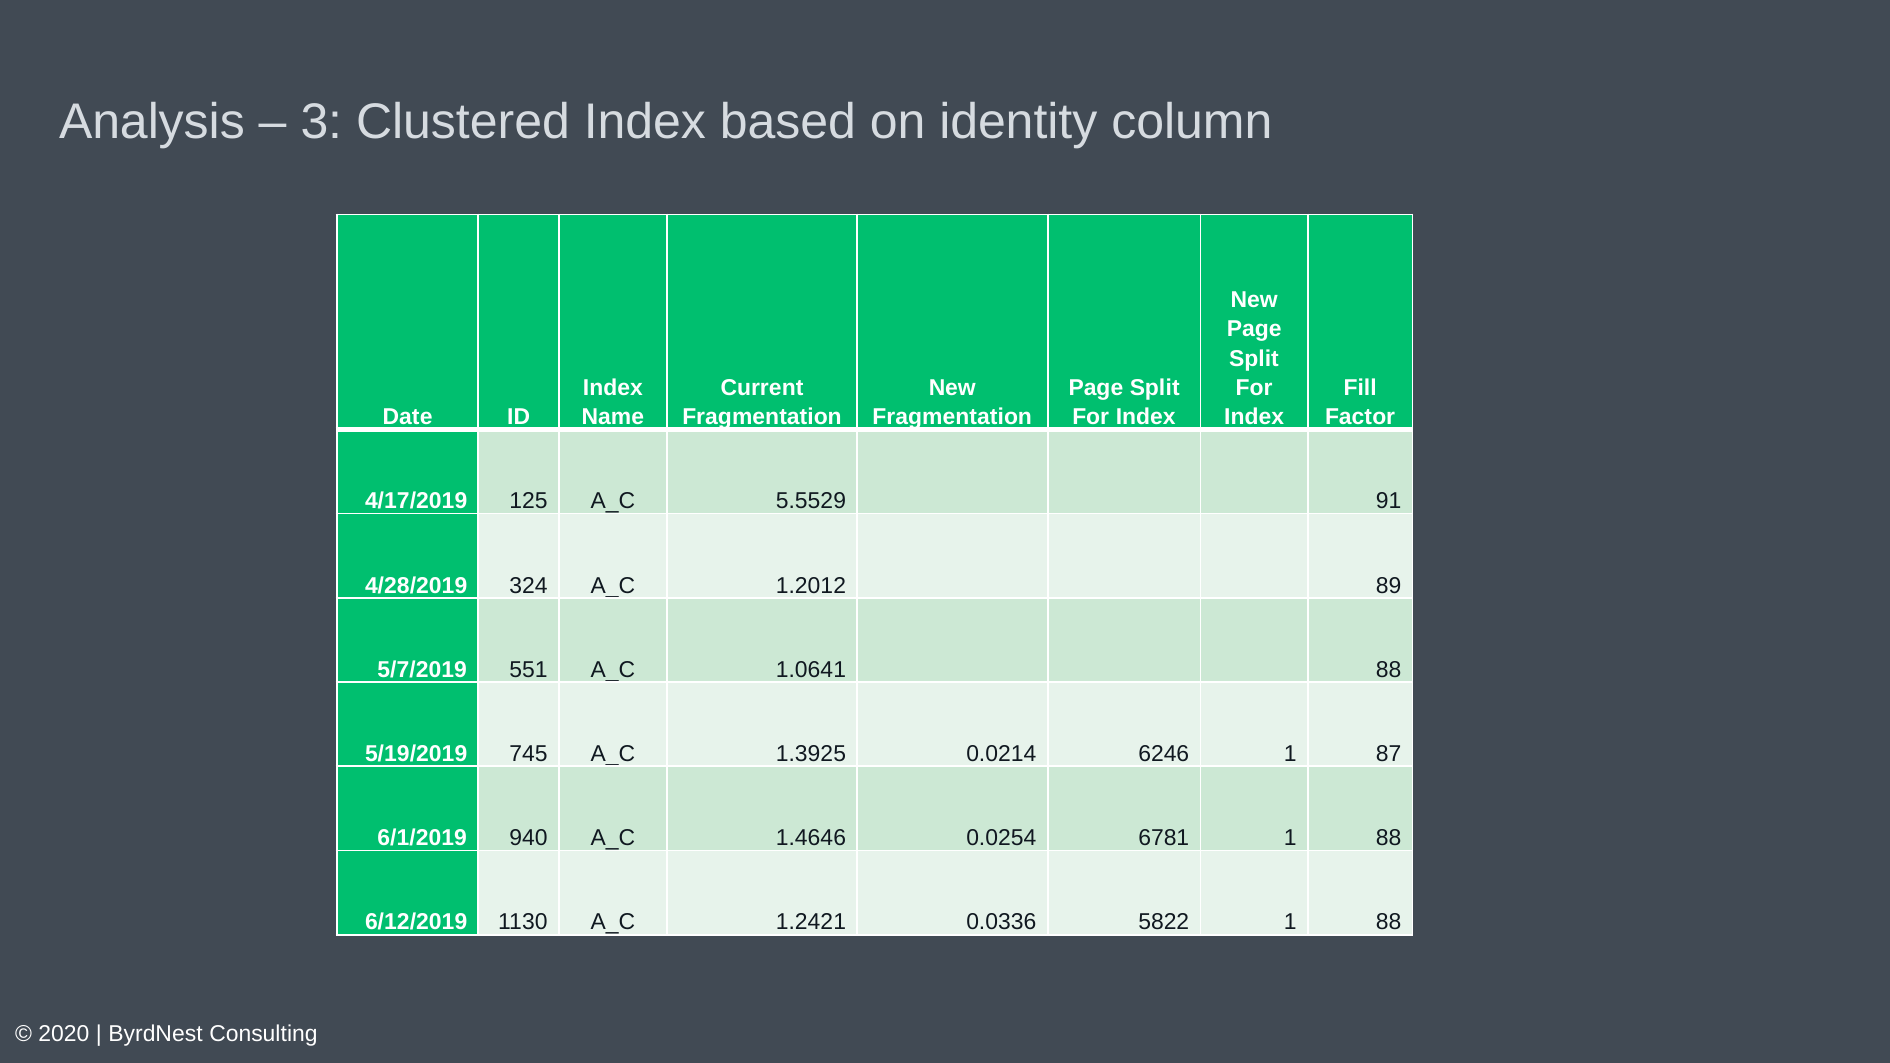

# Analysis – 3: Clustered Index based on identity column
| Date | ID | Index Name | Current Fragmentation | New Fragmentation | Page Split For Index | New Page Split For Index | Fill Factor |
| --- | --- | --- | --- | --- | --- | --- | --- |
| 4/17/2019 | 125 | A\_C | 5.5529 |  |  |  | 91 |
| 4/28/2019 | 324 | A\_C | 1.2012 |  |  |  | 89 |
| 5/7/2019 | 551 | A\_C | 1.0641 |  |  |  | 88 |
| 5/19/2019 | 745 | A\_C | 1.3925 | 0.0214 | 6246 | 1 | 87 |
| 6/1/2019 | 940 | A\_C | 1.4646 | 0.0254 | 6781 | 1 | 88 |
| 6/12/2019 | 1130 | A\_C | 1.2421 | 0.0336 | 5822 | 1 | 88 |
© 2020 | ByrdNest Consulting